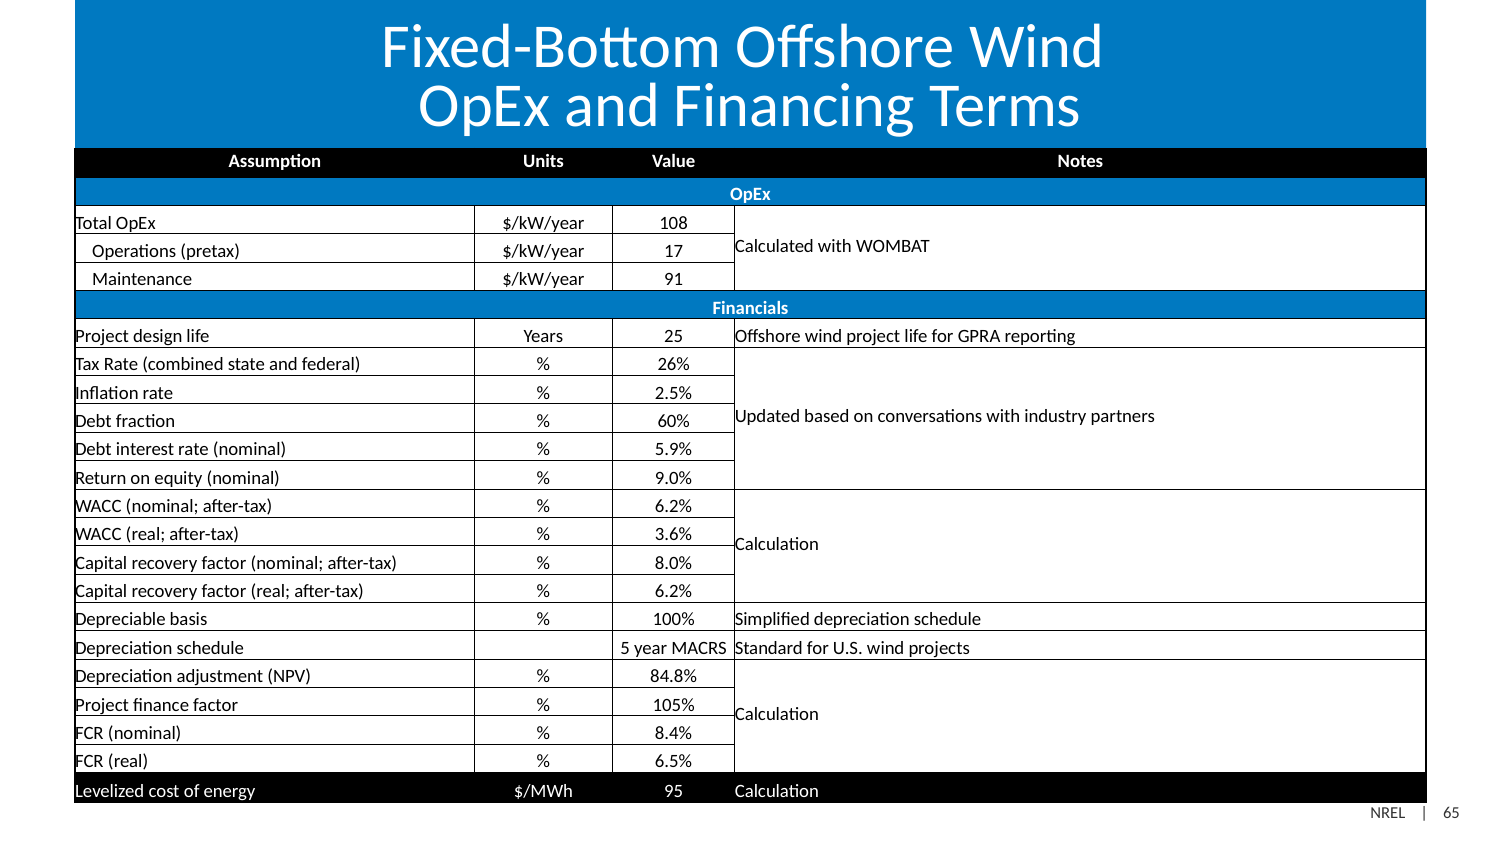

# Fixed-Bottom Offshore Wind OpEx and Financing Terms
| Assumption | Units | Value | Notes |
| --- | --- | --- | --- |
| OpEx |  |  |  |
| Total OpEx | $/kW/year | 108 | Calculated with WOMBAT |
| Operations (pretax) | $/kW/year | 17 |  |
| Maintenance | $/kW/year | 91 |  |
| Financials |  |  |  |
| Project design life | Years | 25 | Offshore wind project life for GPRA reporting |
| Tax Rate (combined state and federal) | % | 26% | Updated based on conversations with industry partners |
| Inflation rate | % | 2.5% |  |
| Debt fraction | % | 60% |  |
| Debt interest rate (nominal) | % | 5.9% |  |
| Return on equity (nominal) | % | 9.0% |  |
| WACC (nominal; after-tax) | % | 6.2% | Calculation |
| WACC (real; after-tax) | % | 3.6% |  |
| Capital recovery factor (nominal; after-tax) | % | 8.0% |  |
| Capital recovery factor (real; after-tax) | % | 6.2% |  |
| Depreciable basis | % | 100% | Simplified depreciation schedule |
| Depreciation schedule |  | 5 year MACRS | Standard for U.S. wind projects |
| Depreciation adjustment (NPV) | % | 84.8% | Calculation |
| Project finance factor | % | 105% |  |
| FCR (nominal) | % | 8.4% |  |
| FCR (real) | % | 6.5% |  |
| Levelized cost of energy | $/MWh | 95 | Calculation |